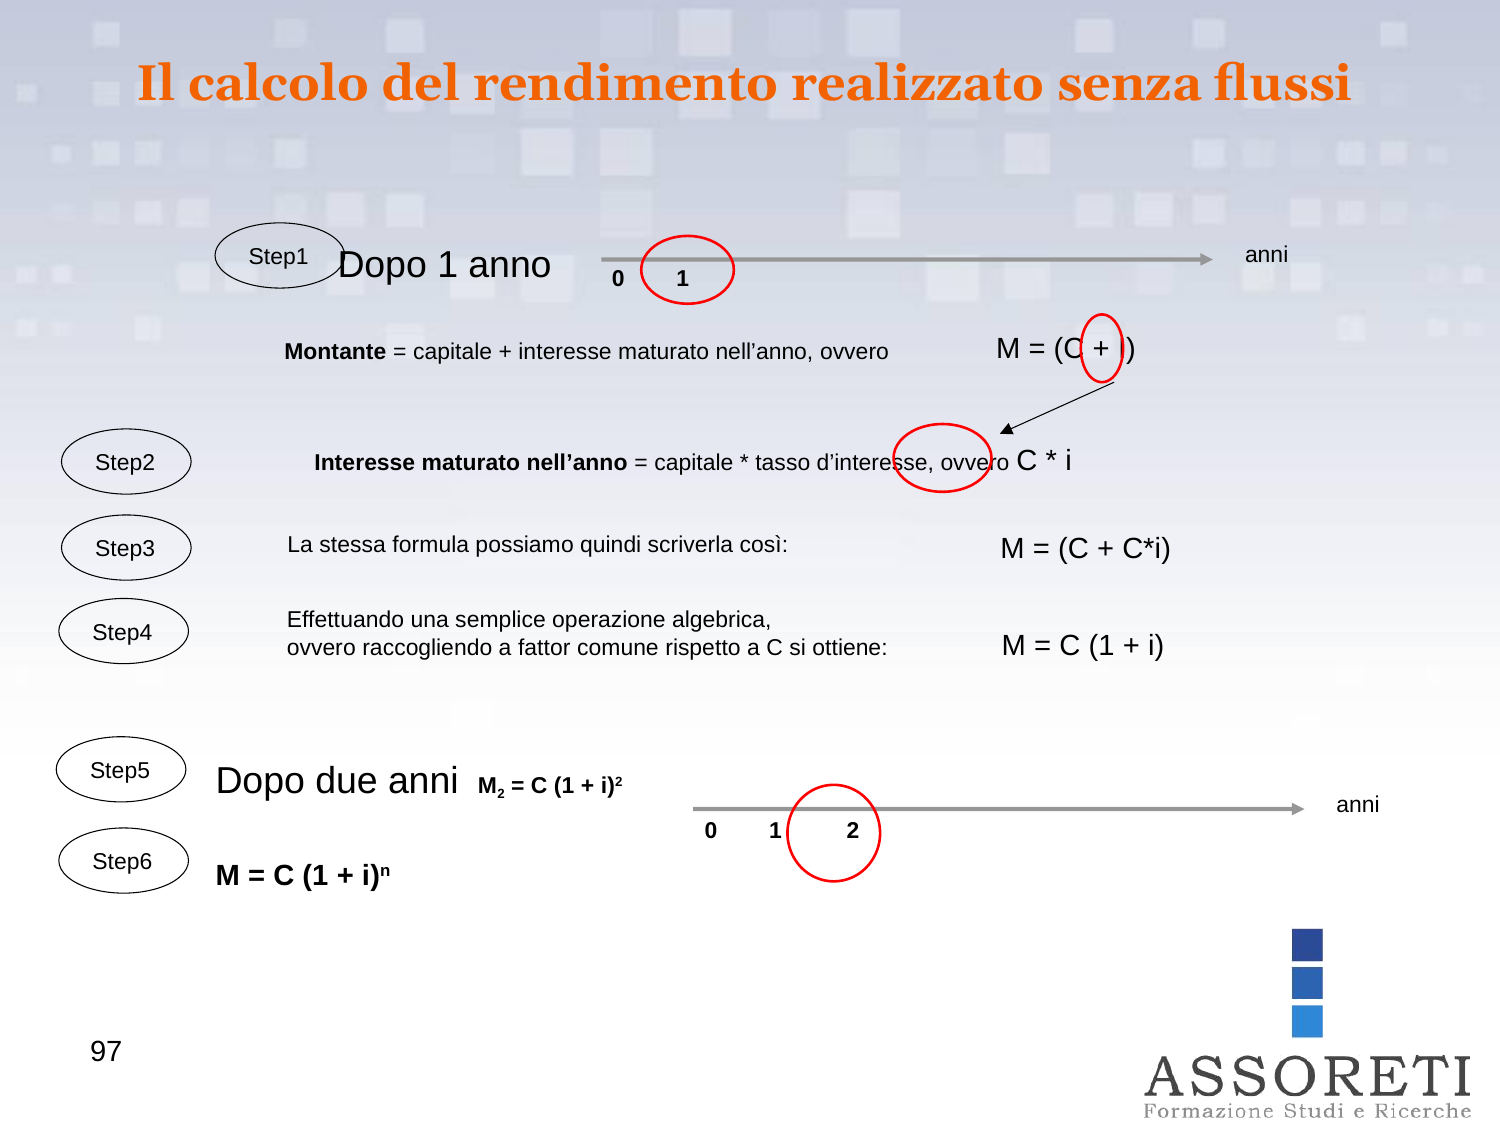

Il calcolo del rendimento realizzato senza flussi
Step1
Dopo 1 anno
anni

0        1

M = (C + I)
Montante = capitale + interesse maturato nell’anno, ovvero

Step2
Interesse maturato nell’anno = capitale * tasso d’interesse, ovvero C * i
Step3
La stessa formula possiamo quindi scriverla così:
M = (C + C*i)
Effettuando una semplice operazione algebrica,
ovvero raccogliendo a fattor comune rispetto a C si ottiene:
Step4
M = C (1 + i)
Step5
Dopo due anni   M2 = C (1 + i)2

M = C (1 + i)n
anni

0        1          2

Step6
97